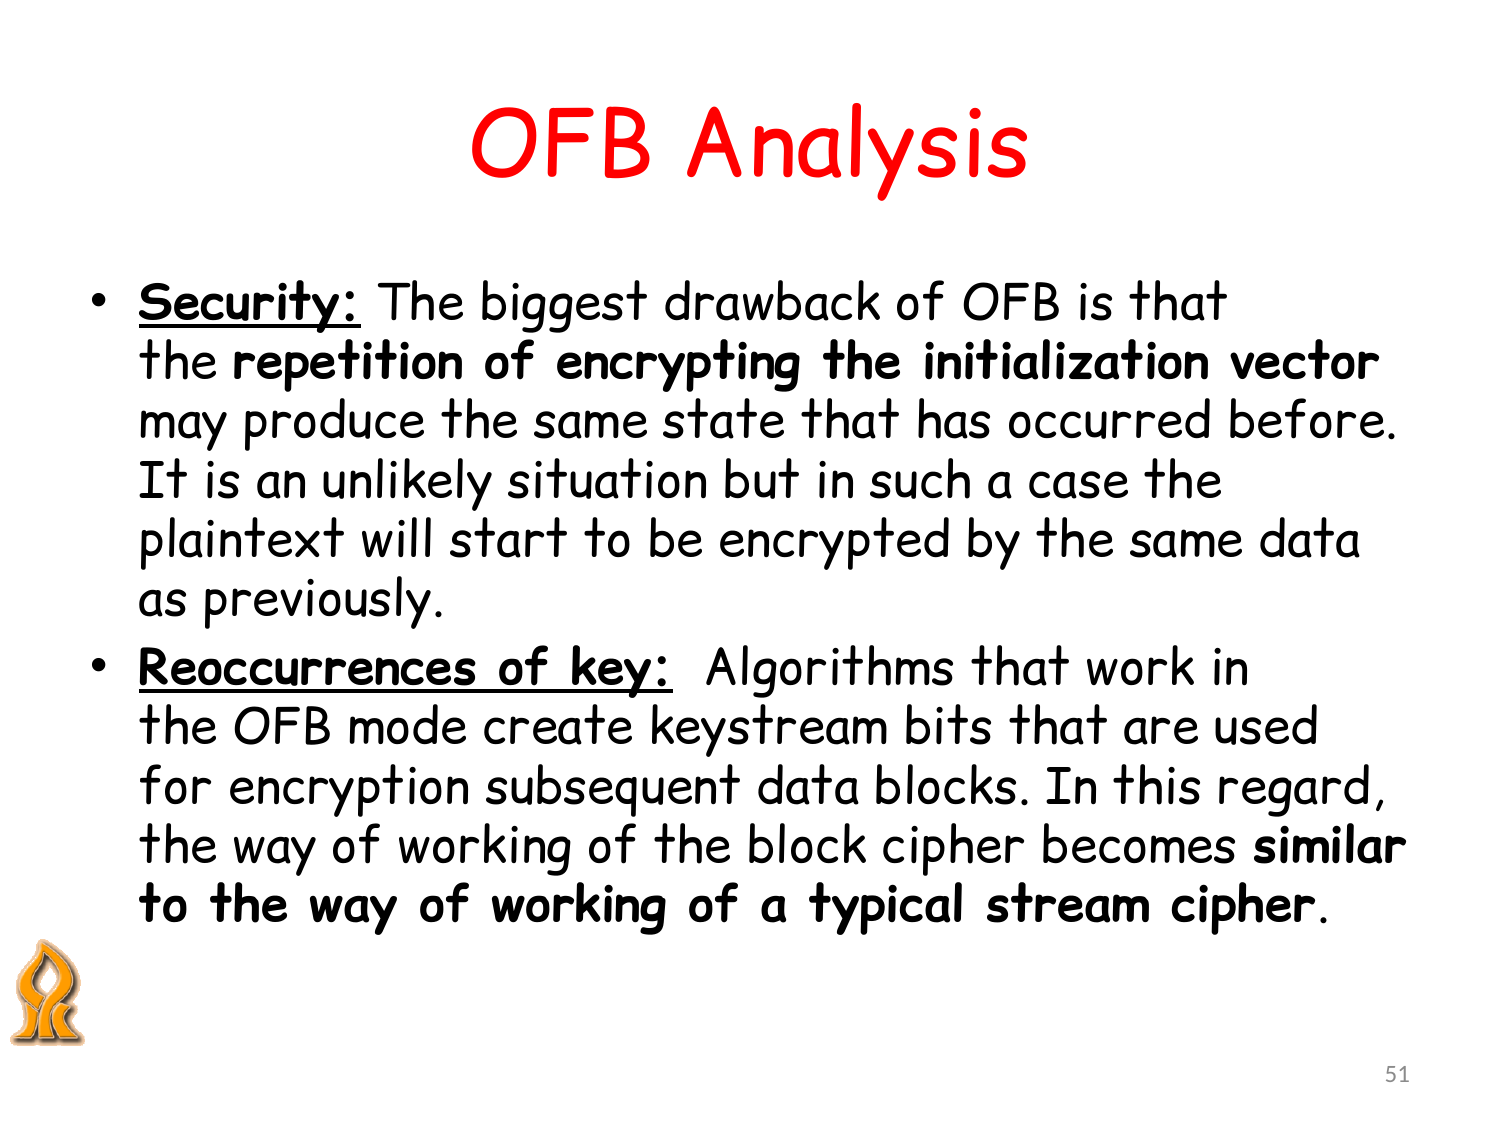

# OFB Analysis
Security: The biggest drawback of OFB is that the repetition of encrypting the initialization vector may produce the same state that has occurred before. It is an unlikely situation but in such a case the plaintext will start to be encrypted by the same data as previously.
Reoccurrences of key:  Algorithms that work in the OFB mode create keystream bits that are used for encryption subsequent data blocks. In this regard, the way of working of the block cipher becomes similar to the way of working of a typical stream cipher.
51